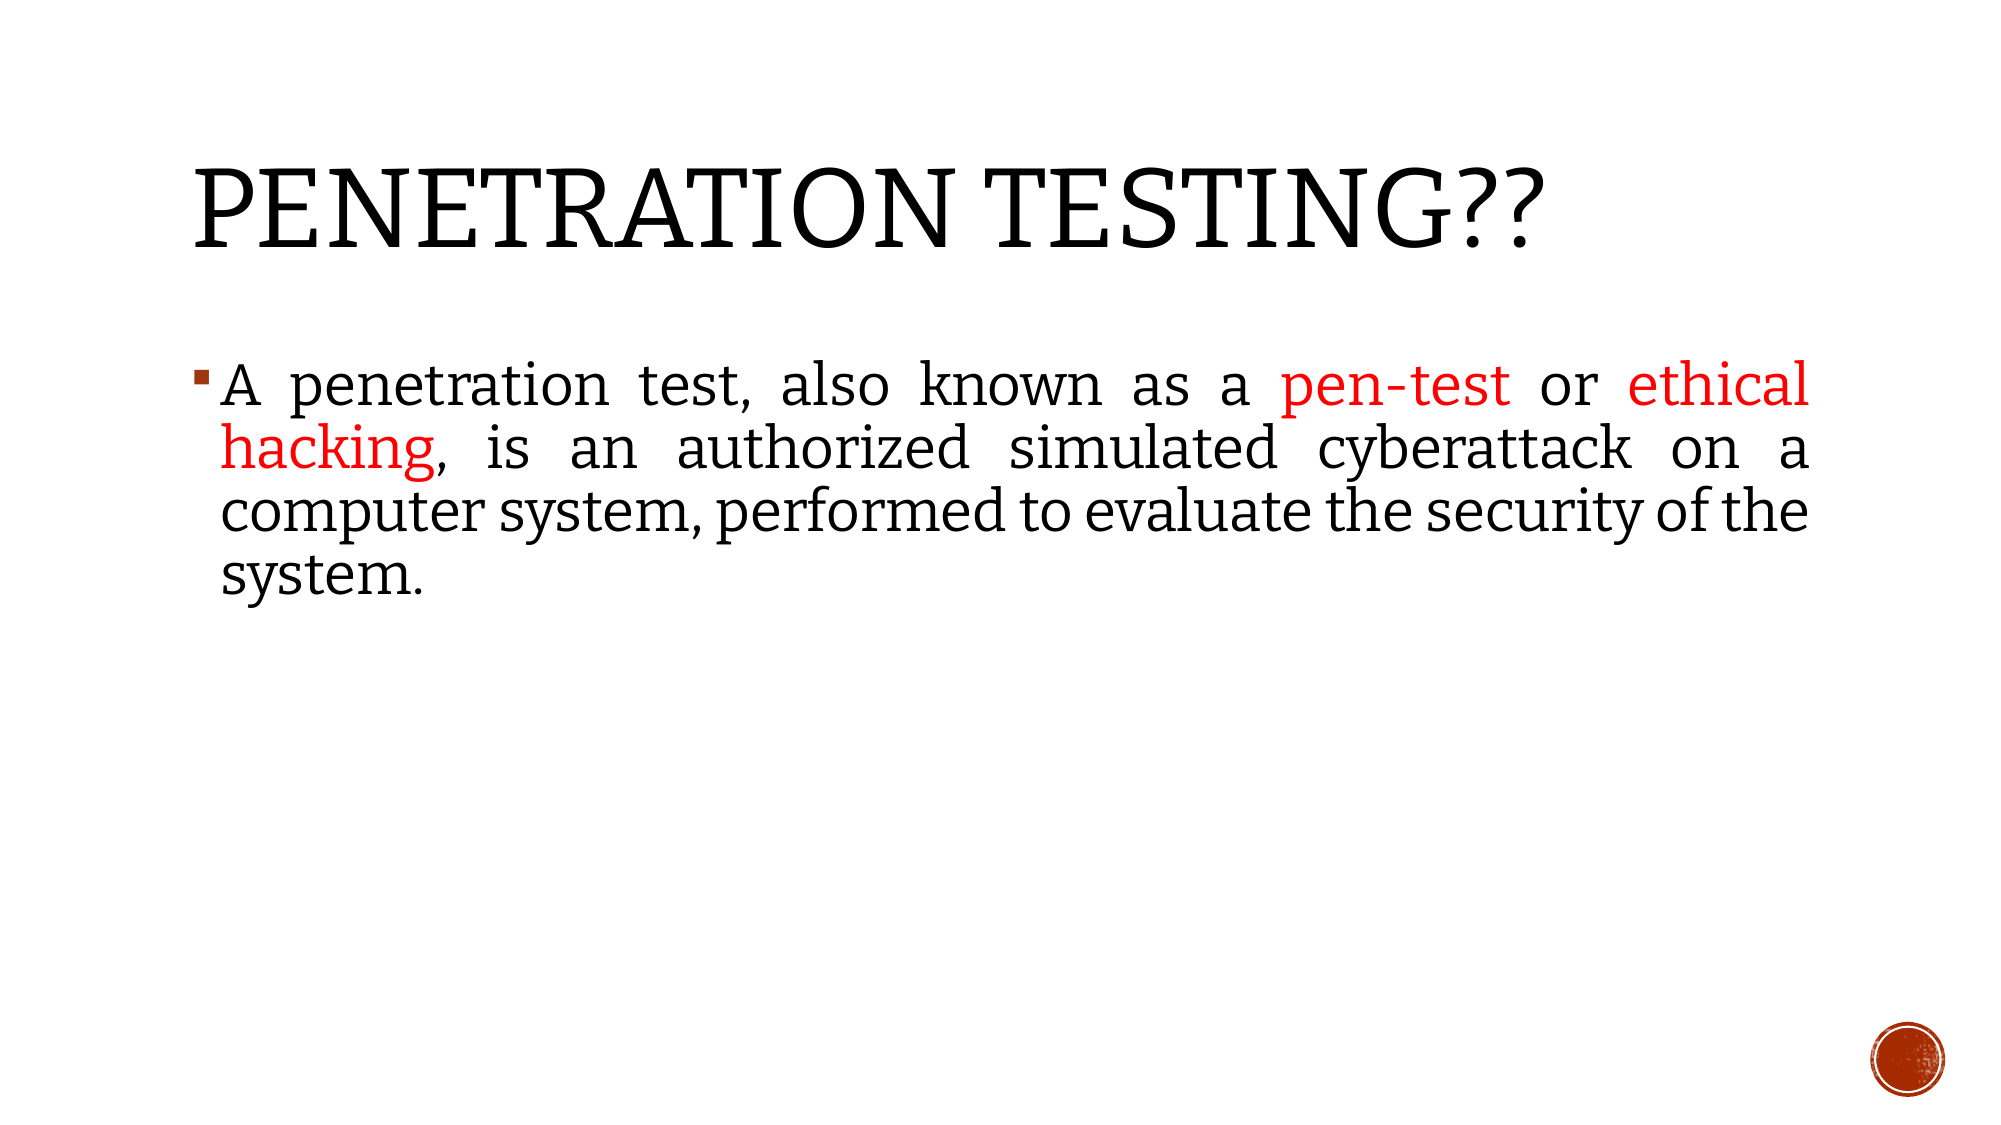

# Penetration testing??
A penetration test, also known as a pen-test or ethical hacking, is an authorized simulated cyberattack on a computer system, performed to evaluate the security of the system.